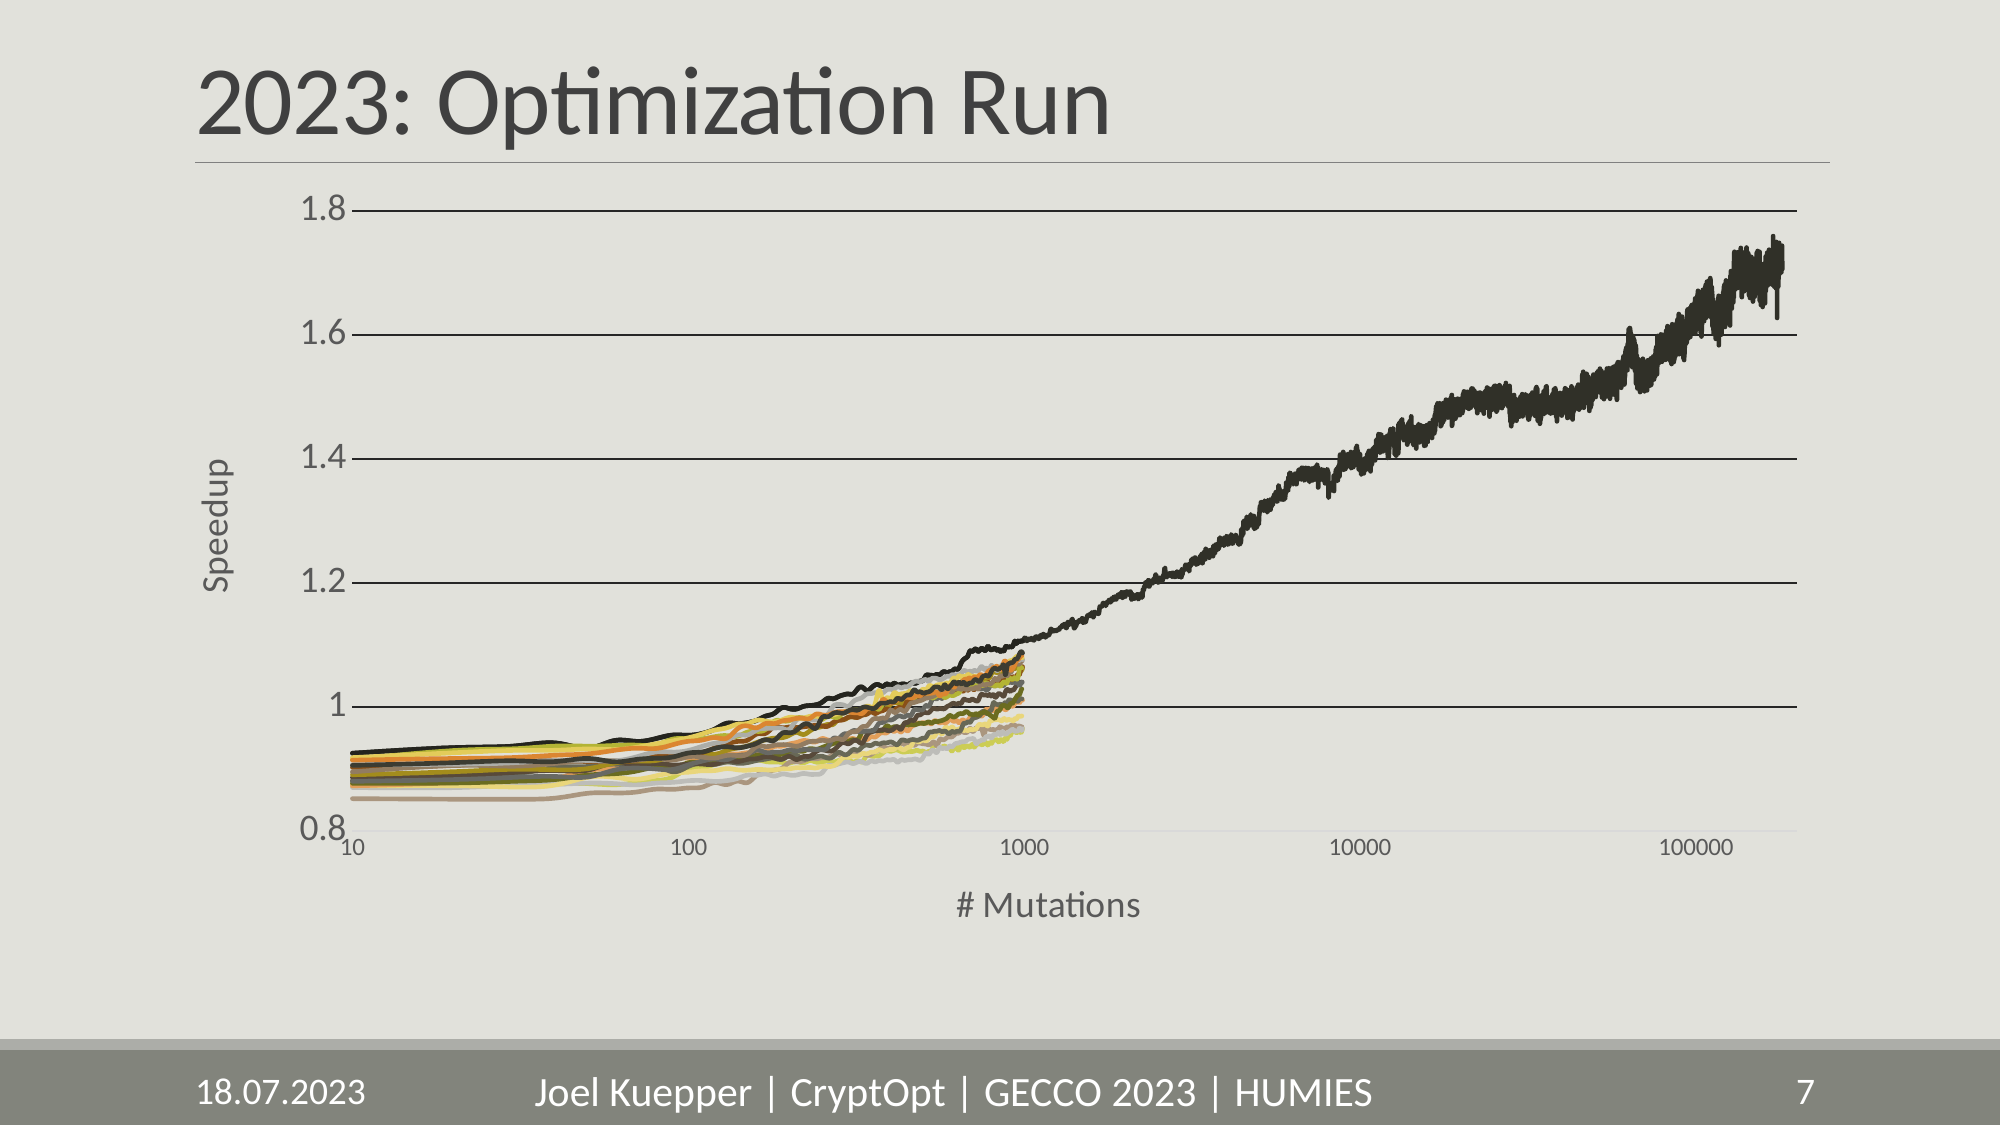

# 2023: Optimization Run

### Chart

| Category | Series 4 | Series 5 | Series 6 | Series 7 | Series 8 | Series 9 | Series 92 | Series 10 | Series 11 | Series 12 | Series 13 | Series 14 | Series 15 | Series 16 | Series 17 | Series 18 | Series 19 | Series 20 | Series 21 |
|---|---|---|---|---|---|---|---|---|---|---|---|---|---|---|---|---|---|---|---|
18.07.2023
Joel Kuepper | CryptOpt | GECCO 2023 | HUMIES
7